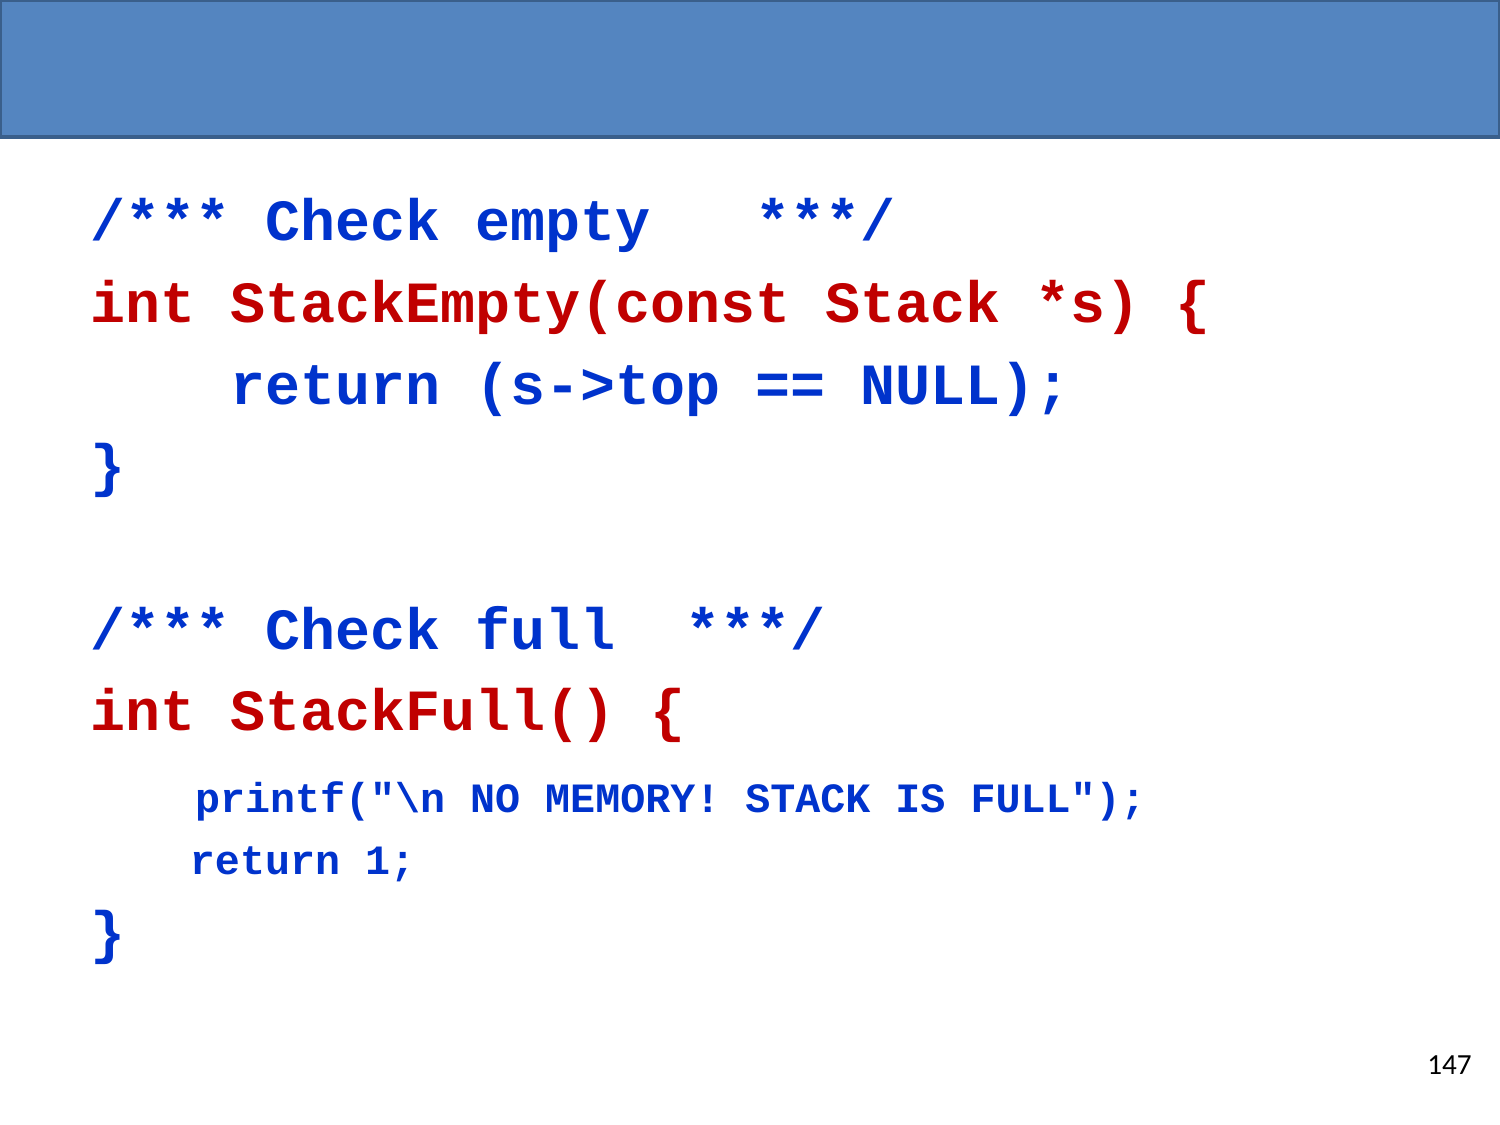

#
/*** Check empty   ***/
int StackEmpty(const Stack *s) {
    return (s->top == NULL);
}

/*** Check full  ***/
int StackFull() {
   printf("\n NO MEMORY! STACK IS FULL");
    return 1;
}
147